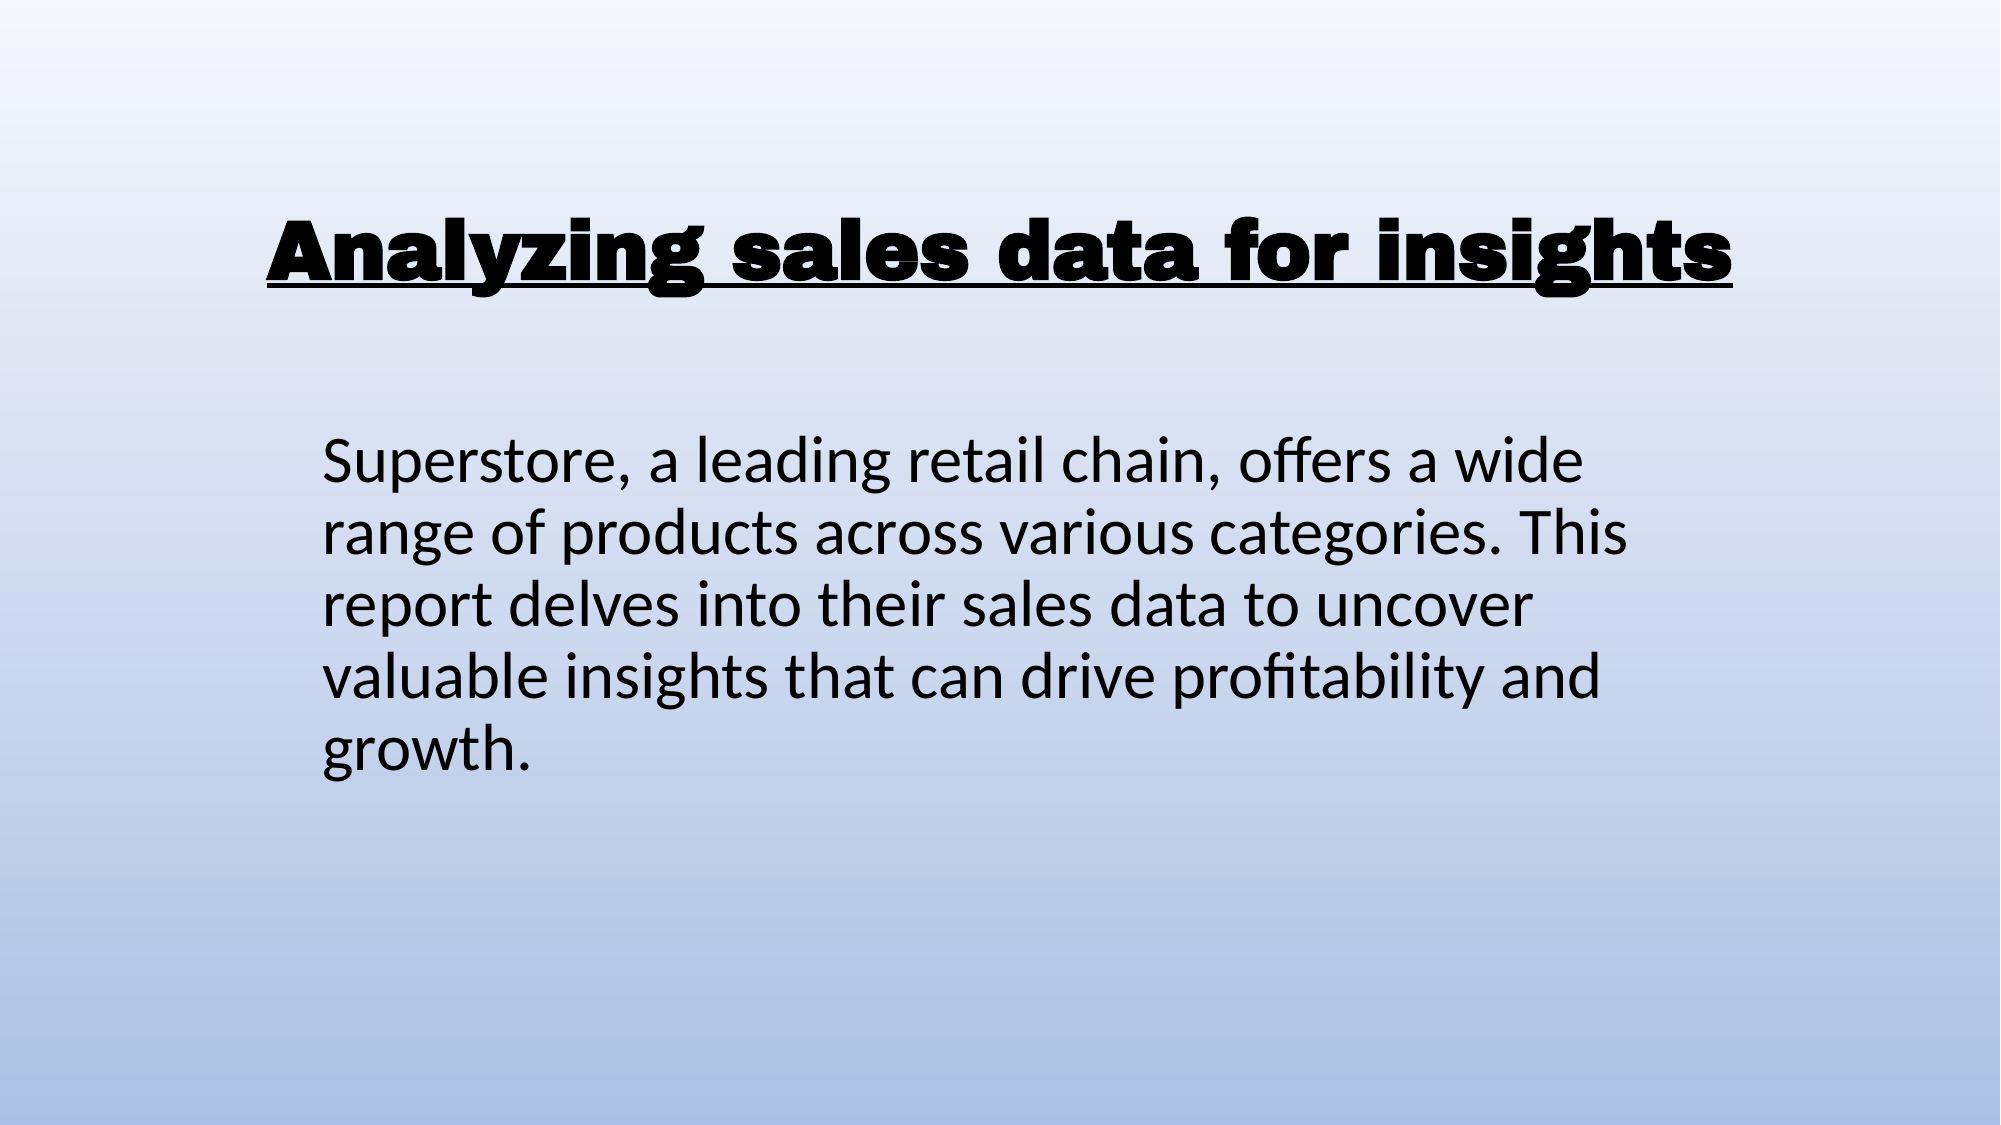

# Analyzing sales data for insights
Superstore, a leading retail chain, offers a wide range of products across various categories. This report delves into their sales data to uncover valuable insights that can drive profitability and growth.